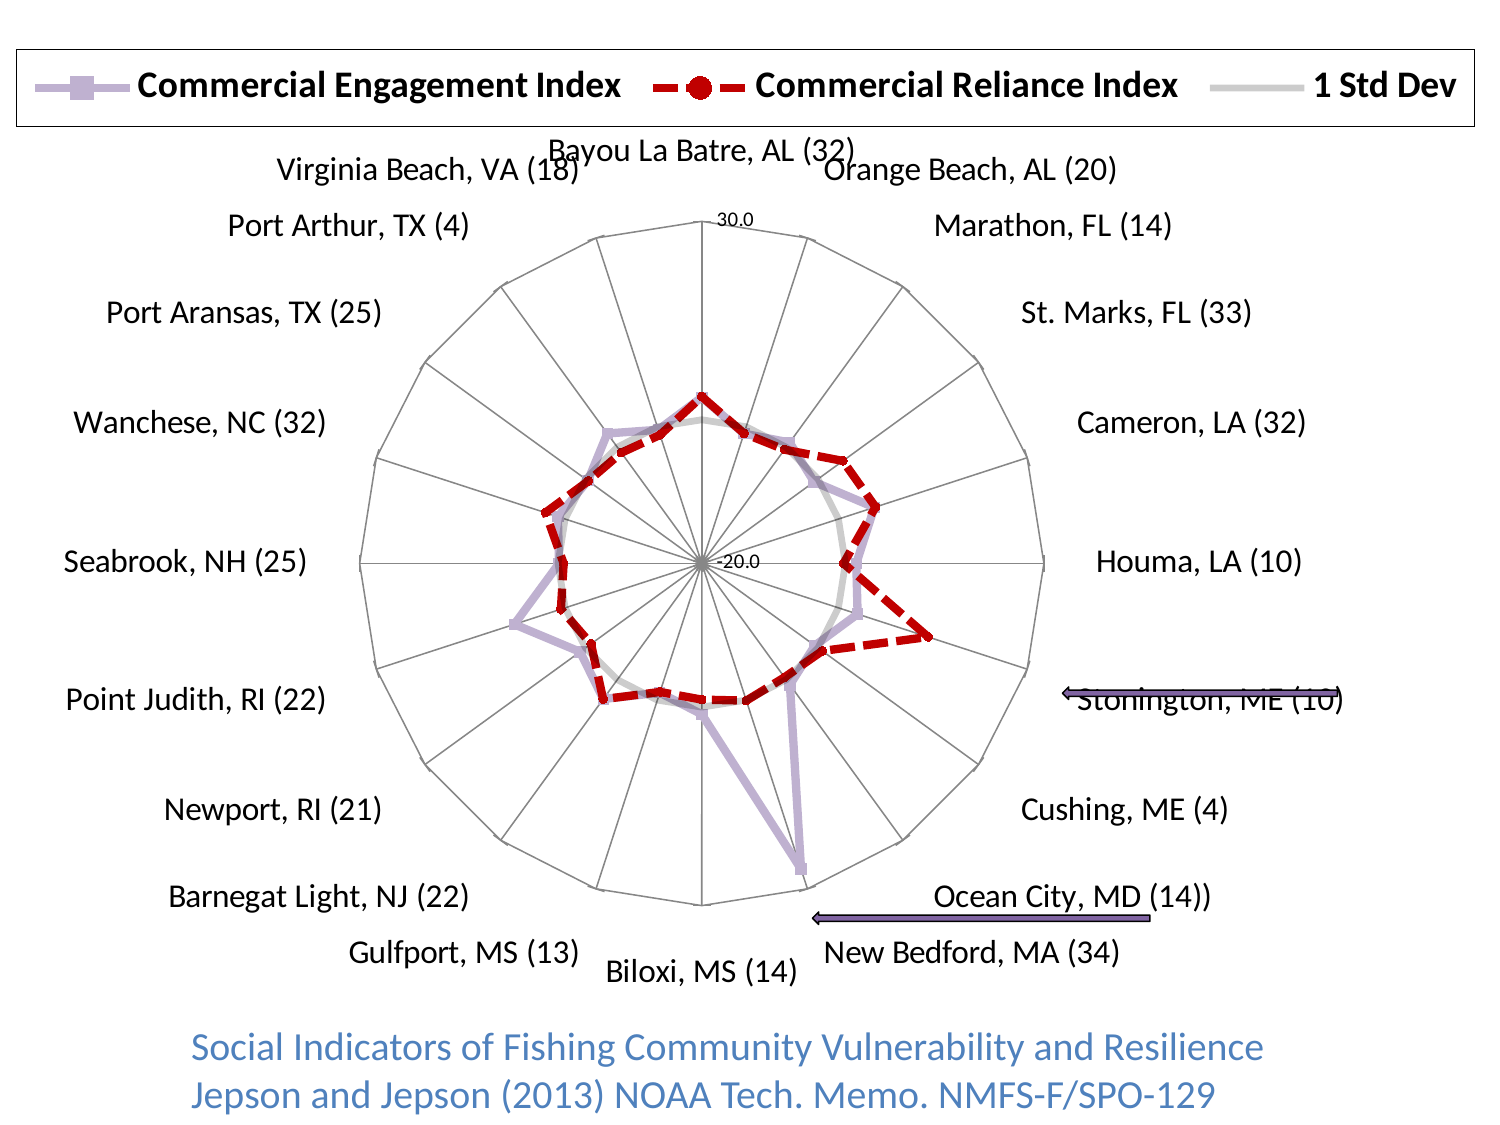

### Chart

| Category | Commercial Engagement Index | Commercial Reliance Index | 1 Std Dev |
|---|---|---|---|
| Bayou La Batre, AL (32) | 4.278151940319747 | 4.386758312431883 | 1.0 |
| Orange Beach, AL (20) | -0.0567901255780522 | -0.0123462878923382 | 1.0 |
| Marathon, FL (14) | 1.850133667278188 | 0.565454282124348 | 1.0 |
| St. Marks, FL (33) | 0.297406579854065 | 5.494261241088521 | 1.0 |
| Cameron, LA (32) | 6.51940728222974 | 6.700957038619077 | 1.0 |
| Houma, LA (10) | 2.588622756899728 | 0.727655257179452 | 1.0 |
| Stonington, ME (10) | 3.95079636261659 | 14.78498746727965 | 1.0 |
| Cushing, ME (4) | 0.427429611513972 | 1.770637738936976 | 1.0 |
| Ocean City, MD (14)) | 1.925308306159631 | 0.579019259538595 | 1.0 |
| New Bedford, MA (34) | 26.95257905586459 | 1.084140550728536 | 1.0 |
| Biloxi, MS (14) | 2.052066185716458 | -0.0993046502293505 | 1.0 |
| Gulfport, MS (13) | -0.142364622925536 | -0.252760057470265 | 1.0 |
| Barnegat Light, NJ (22) | 4.4804330259621 | 4.524576497938376 | 1.0 |
| Newport, RI (21) | 1.979276054324296 | 0.00073969912867697 | 1.0 |
| Point Judith, RI (22) | 8.80726517460379 | 1.641617600871178 | 1.0 |
| Seabrook, NH (25) | 0.849254753542364 | 0.190736674894878 | 1.0 |
| Wanchese, NC (32) | 2.117322908853778 | 4.020088107229737 | 1.0 |
| Port Aransas, TX (25) | 0.571783517991879 | 0.495521312490932 | 1.0 |
| Port Arthur, TX (4) | 3.483785075627641 | 0.00847165498164855 | 1.0 |
| Virginia Beach, VA (18) | 0.543995646595862 | -0.248699809256852 | 1.0 |
# Radar graphs

Social Indicators of Fishing Community Vulnerability and Resilience
Jepson and Jepson (2013) NOAA Tech. Memo. NMFS-F/SPO-129